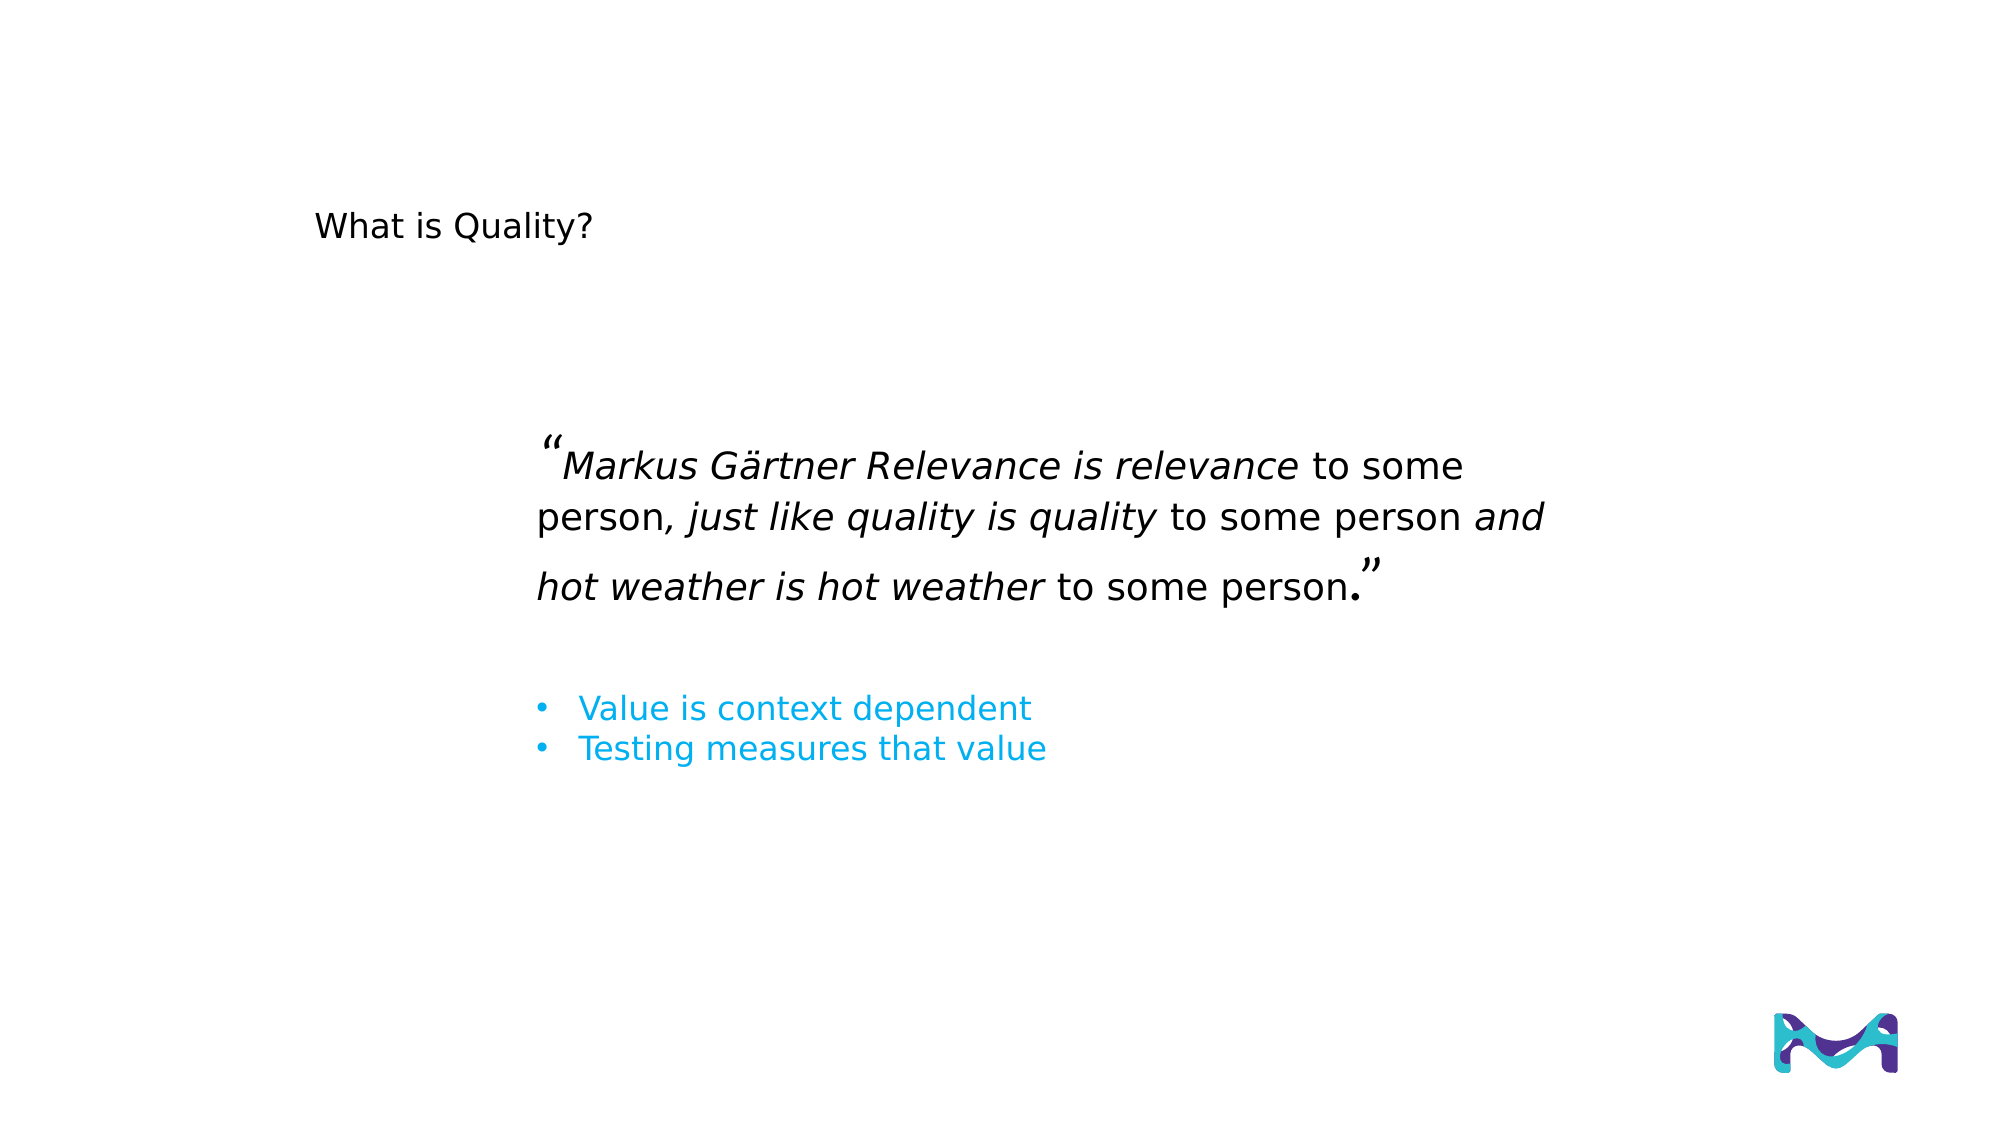

# What is Quality?
“Markus Gärtner Relevance is relevance to some person, just like quality is quality to some person and hot weather is hot weather to some person.”

Value is context dependent
Testing measures that value